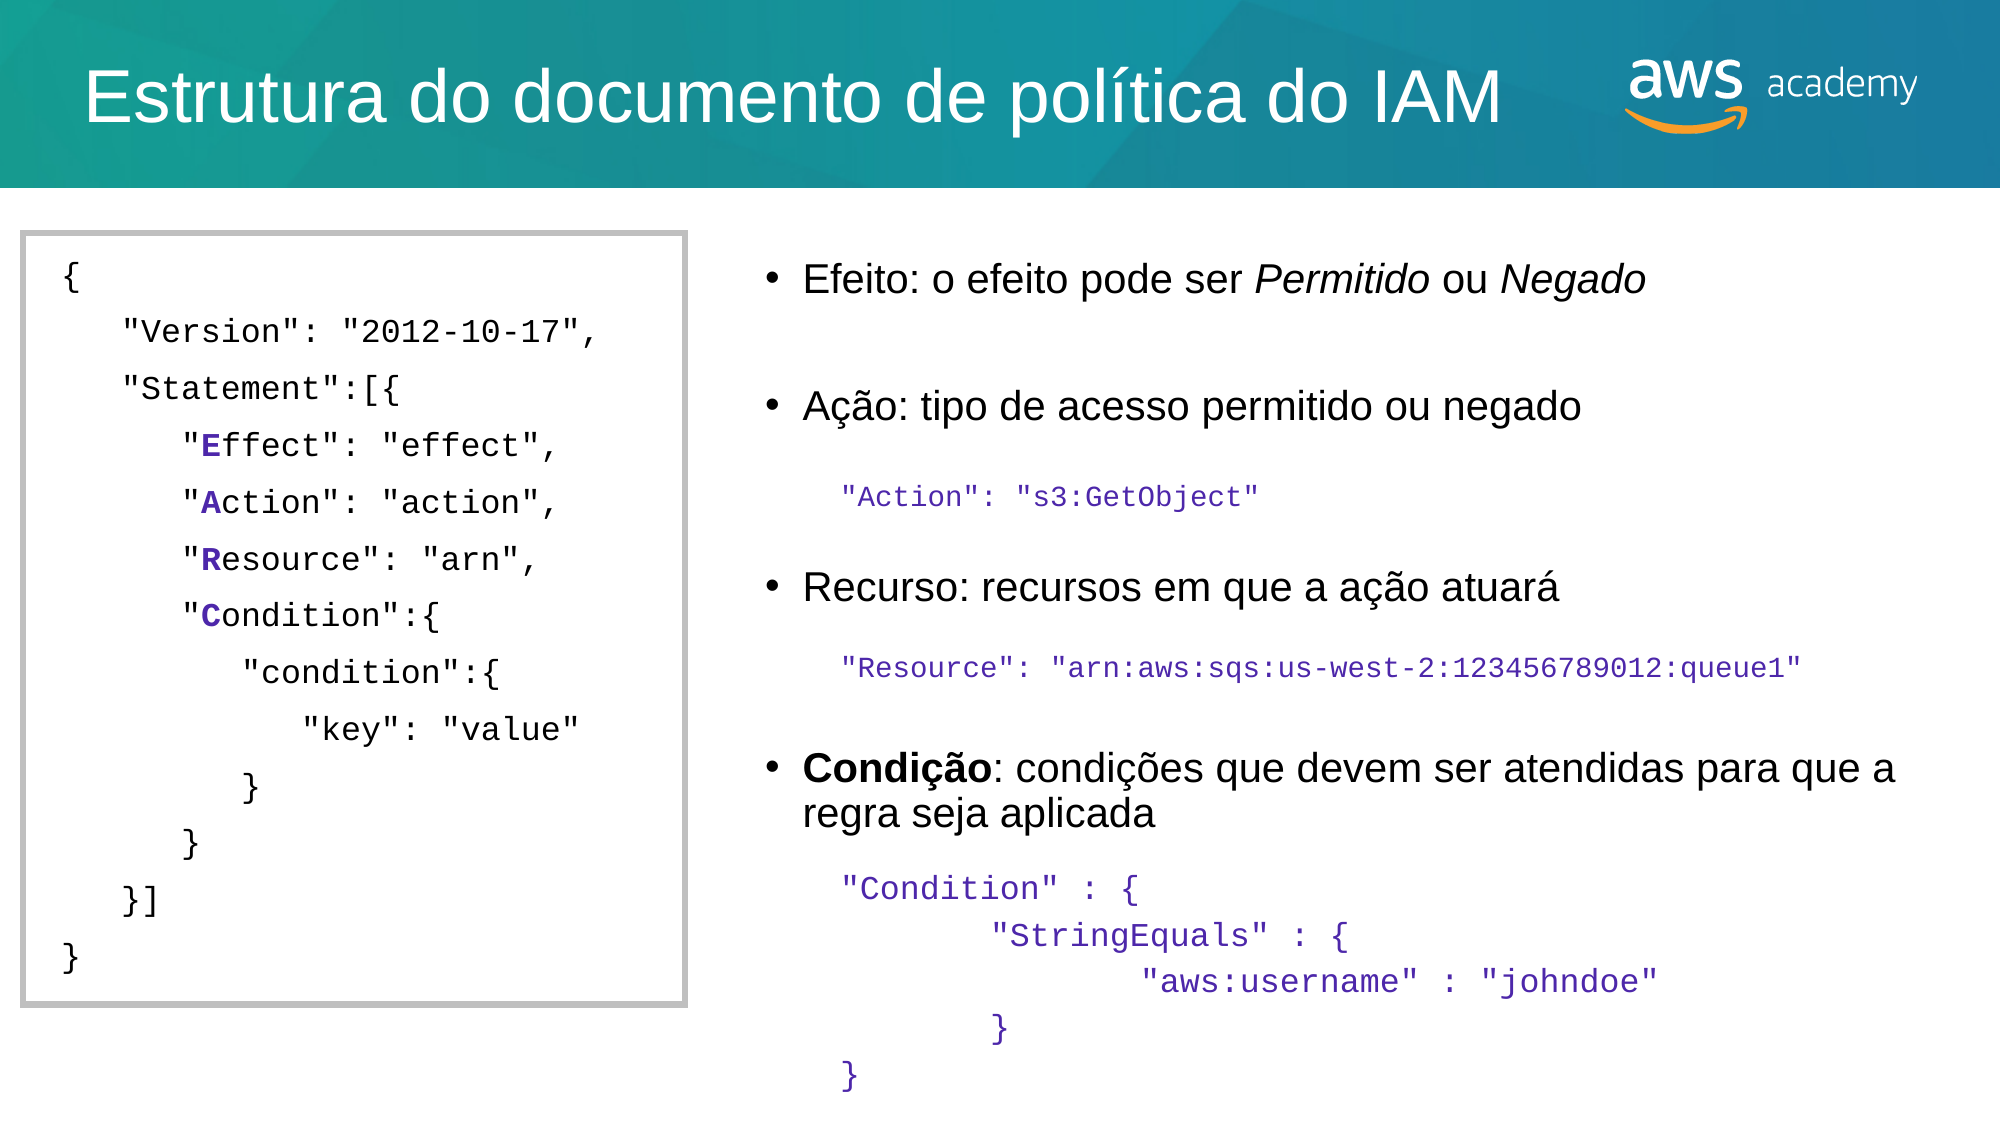

# Estrutura do documento de política do IAM

{
   "Version": "2012-10-17",
   "Statement":[{
      "Effect": "effect",
      "Action": "action",
      "Resource": "arn",
      "Condition":{
         "condition":{
            "key": "value"
         }
      }
   }]
}

Efeito: o efeito pode ser Permitido ou Negado

Ação: tipo de acesso permitido ou negado

"Action": "s3:GetObject"
Recurso: recursos em que a ação atuará
"Resource": "arn:aws:sqs:us-west-2:123456789012:queue1"

Condição: condições que devem ser atendidas para que a regra seja aplicada
"Condition" : {
	"StringEquals" : {
		"aws:username" : "johndoe"
	}
}